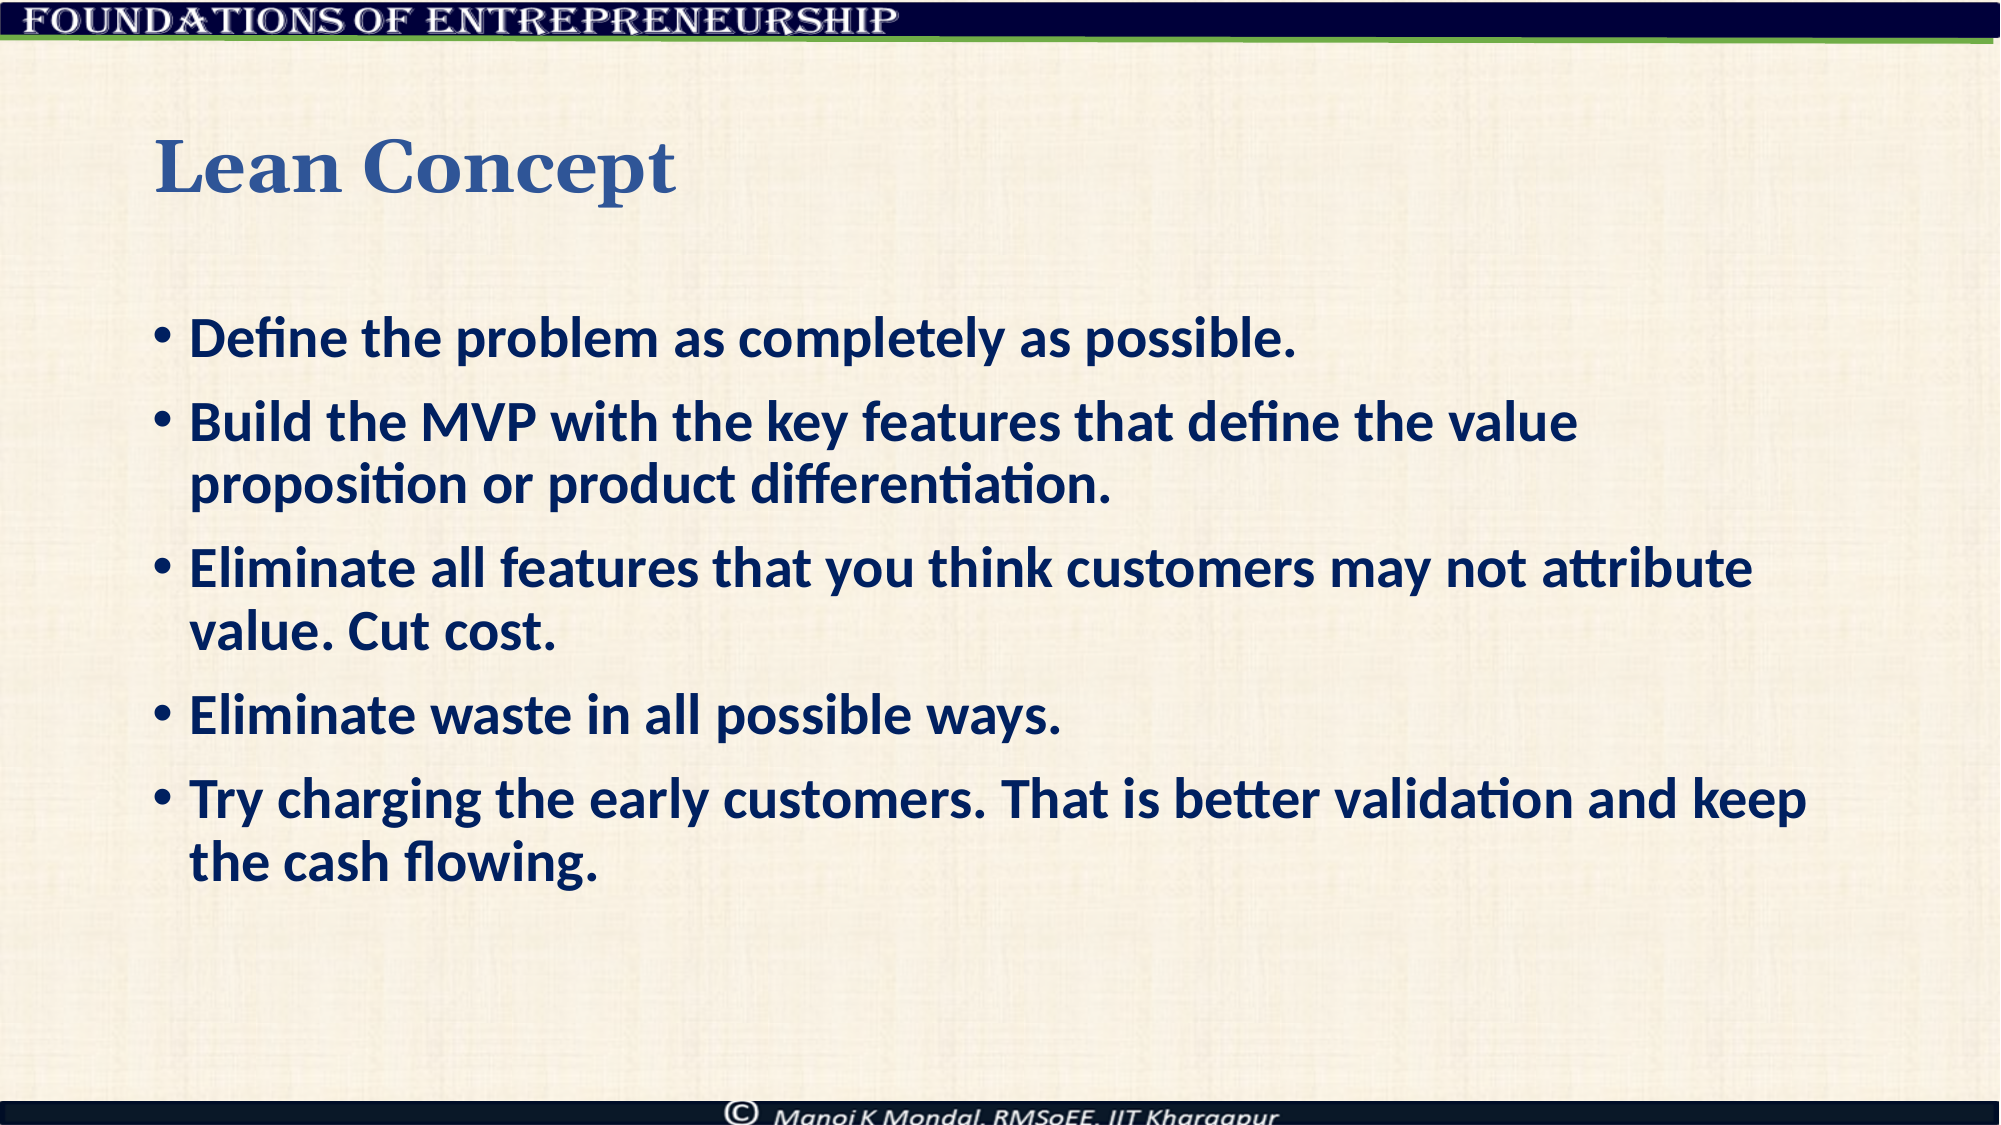

# Lean Concept
Define the problem as completely as possible.
Build the MVP with the key features that define the value proposition or product differentiation.
Eliminate all features that you think customers may not attribute value. Cut cost.
Eliminate waste in all possible ways.
Try charging the early customers. That is better validation and keep the cash flowing.